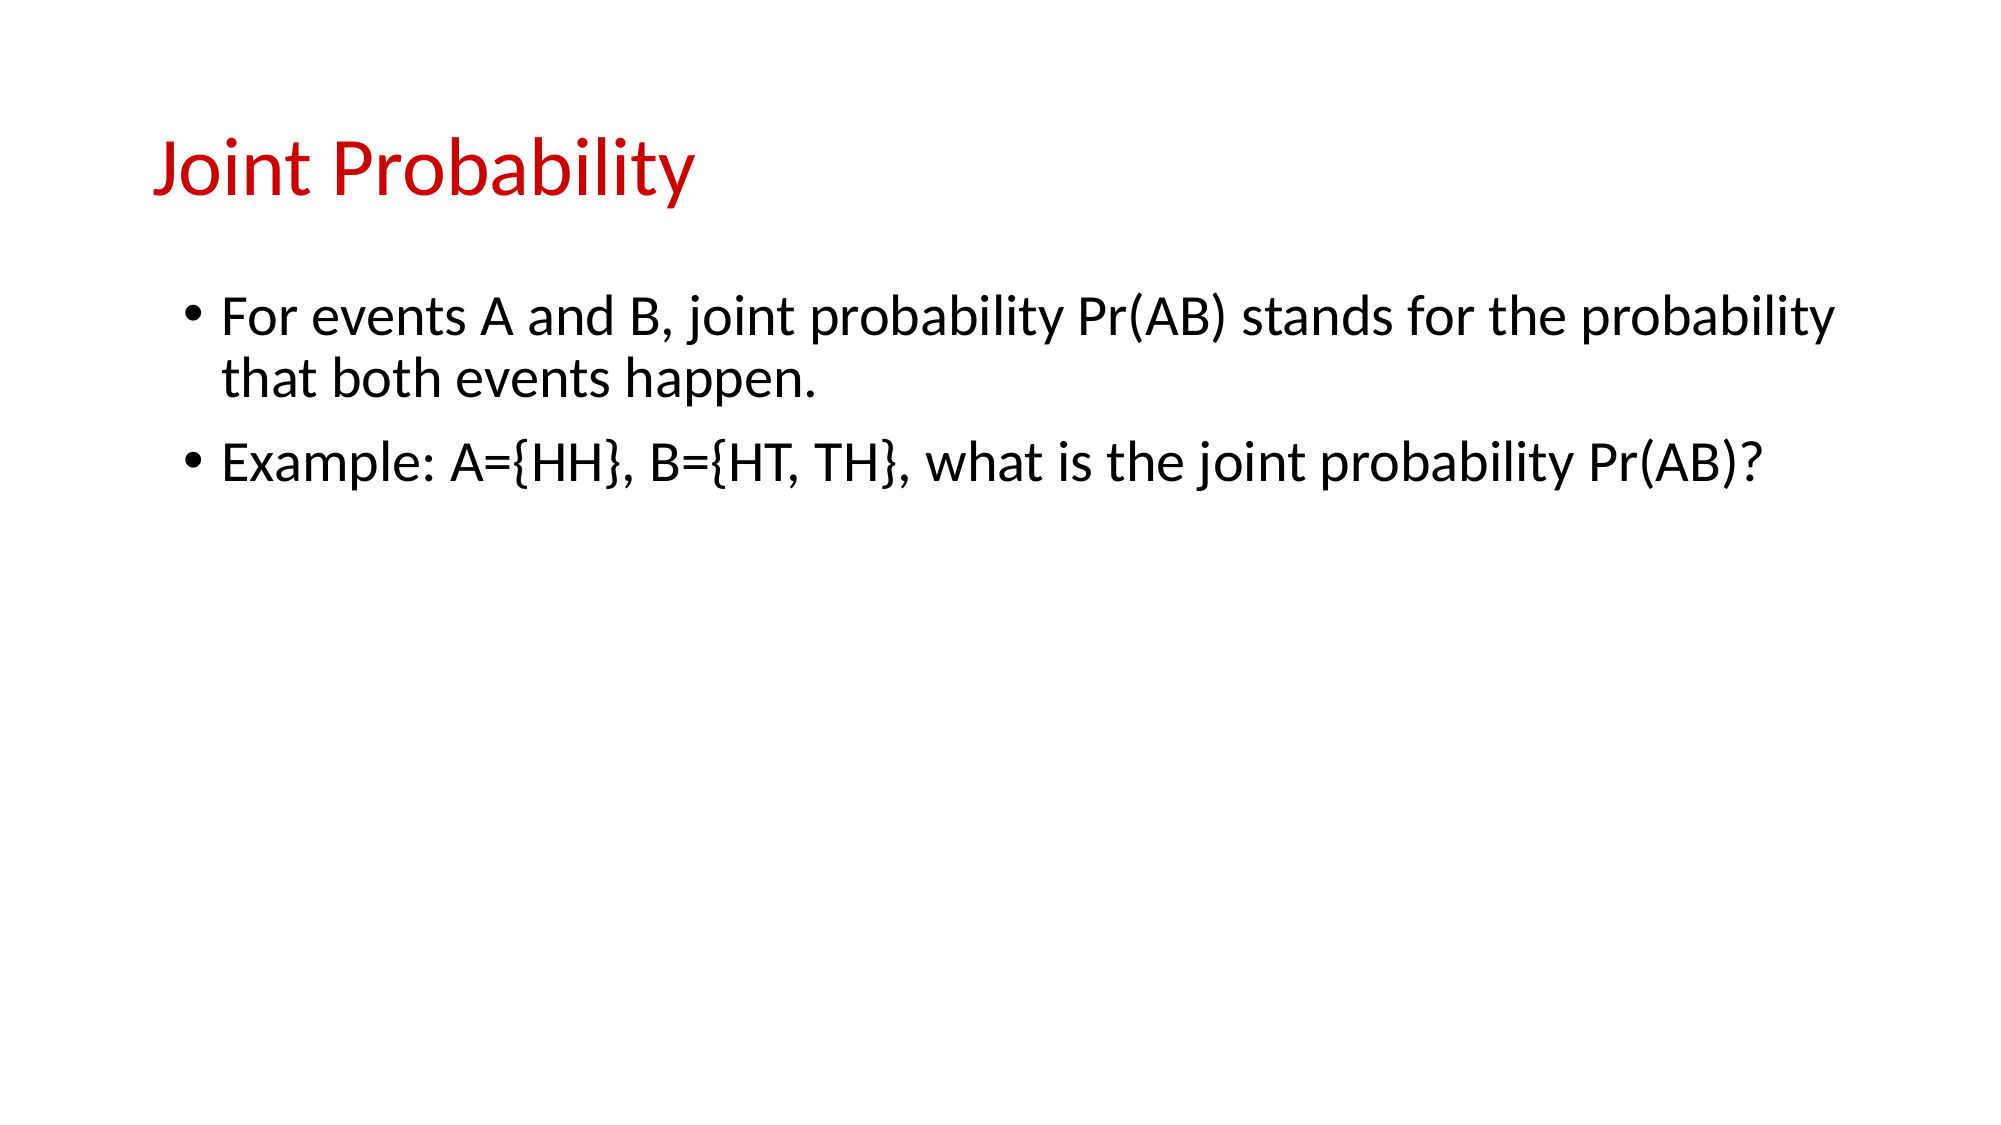

# Joint Probability
For events A and B, joint probability Pr(AB) stands for the probability that both events happen.
Example: A={HH}, B={HT, TH}, what is the joint probability Pr(AB)?